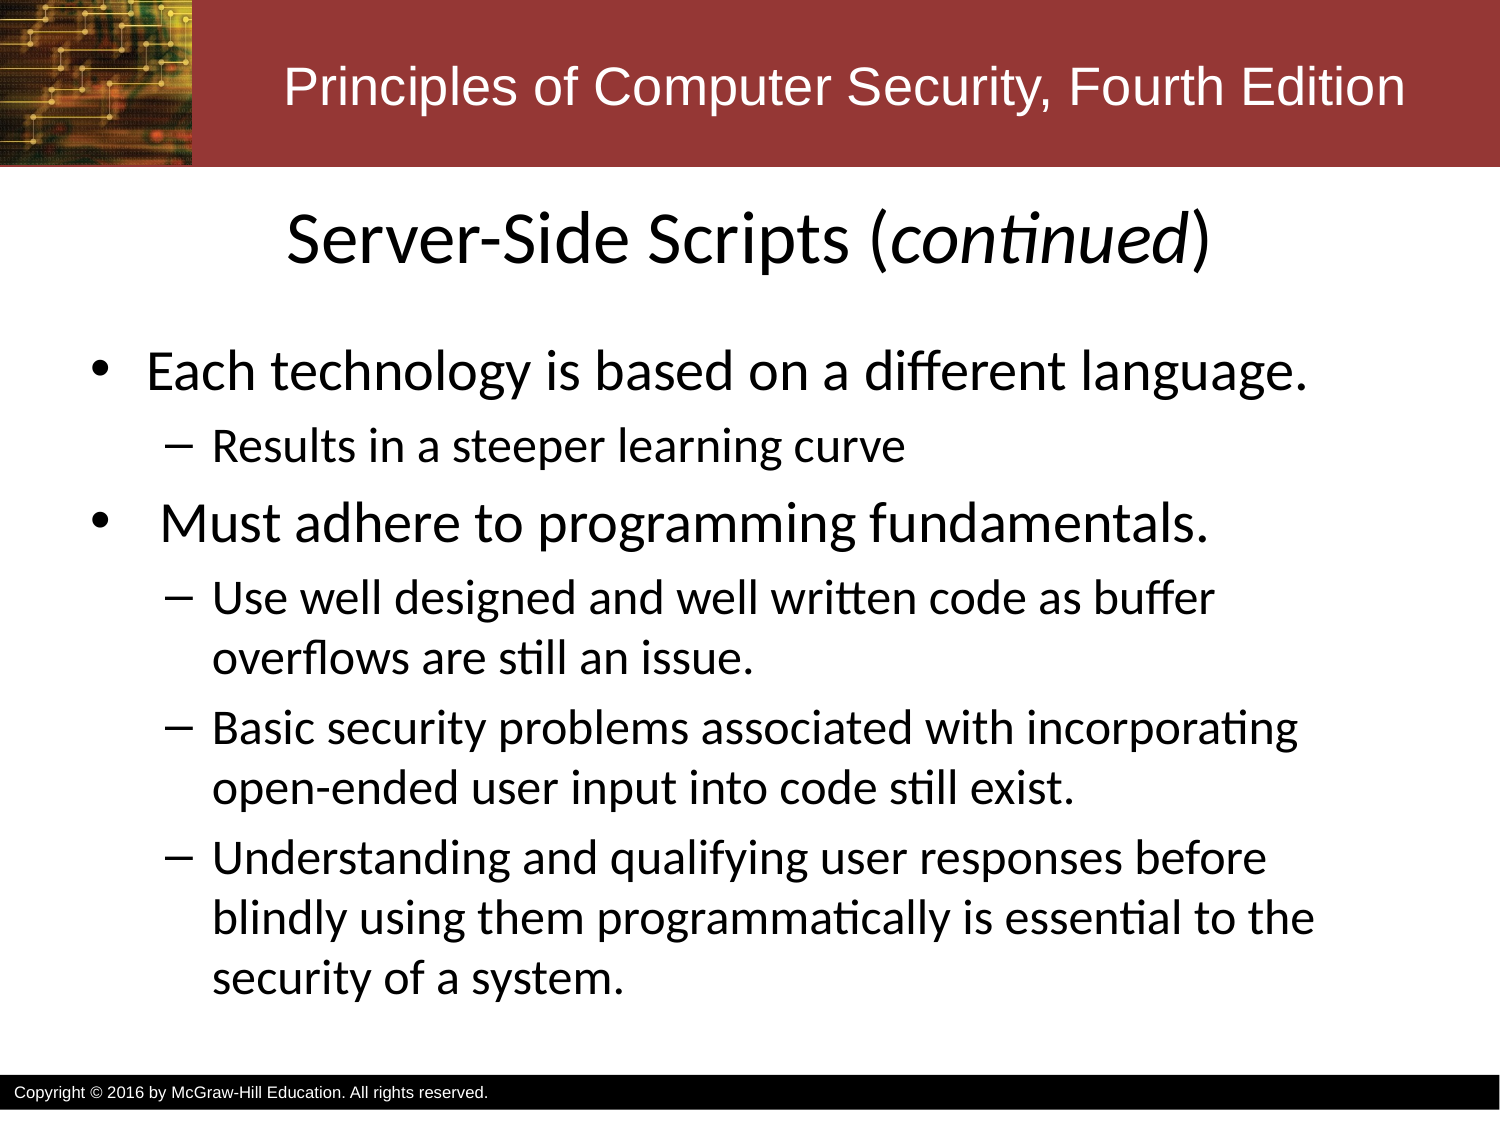

# Server-Side Scripts (continued)
Each technology is based on a different language.
Results in a steeper learning curve
 Must adhere to programming fundamentals.
Use well designed and well written code as buffer overflows are still an issue.
Basic security problems associated with incorporating open-ended user input into code still exist.
Understanding and qualifying user responses before blindly using them programmatically is essential to the security of a system.